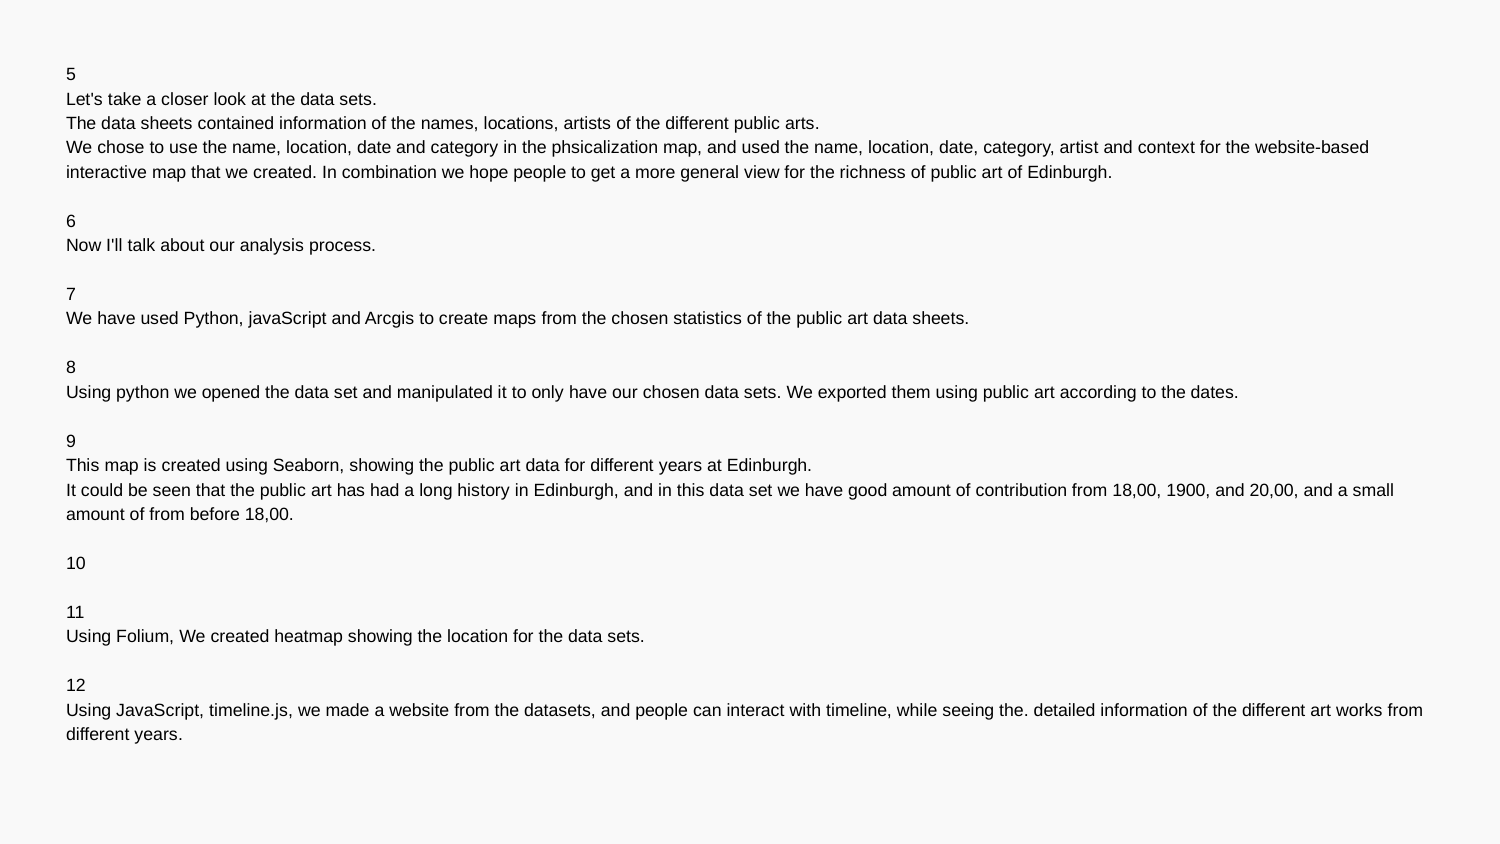

5
Let's take a closer look at the data sets.
The data sheets contained information of the names, locations, artists of the different public arts.
We chose to use the name, location, date and category in the phsicalization map, and used the name, location, date, category, artist and context for the website-based interactive map that we created. In combination we hope people to get a more general view for the richness of public art of Edinburgh.

6
Now I'll talk about our analysis process.

7
We have used Python, javaScript and Arcgis to create maps from the chosen statistics of the public art data sheets.

8
Using python we opened the data set and manipulated it to only have our chosen data sets. We exported them using public art according to the dates.

9
This map is created using Seaborn, showing the public art data for different years at Edinburgh.
It could be seen that the public art has had a long history in Edinburgh, and in this data set we have good amount of contribution from 18,00, 1900, and 20,00, and a small amount of from before 18,00.

10

11
Using Folium, We created heatmap showing the location for the data sets.

12
Using JavaScript, timeline.js, we made a website from the datasets, and people can interact with timeline, while seeing the. detailed information of the different art works from different years.